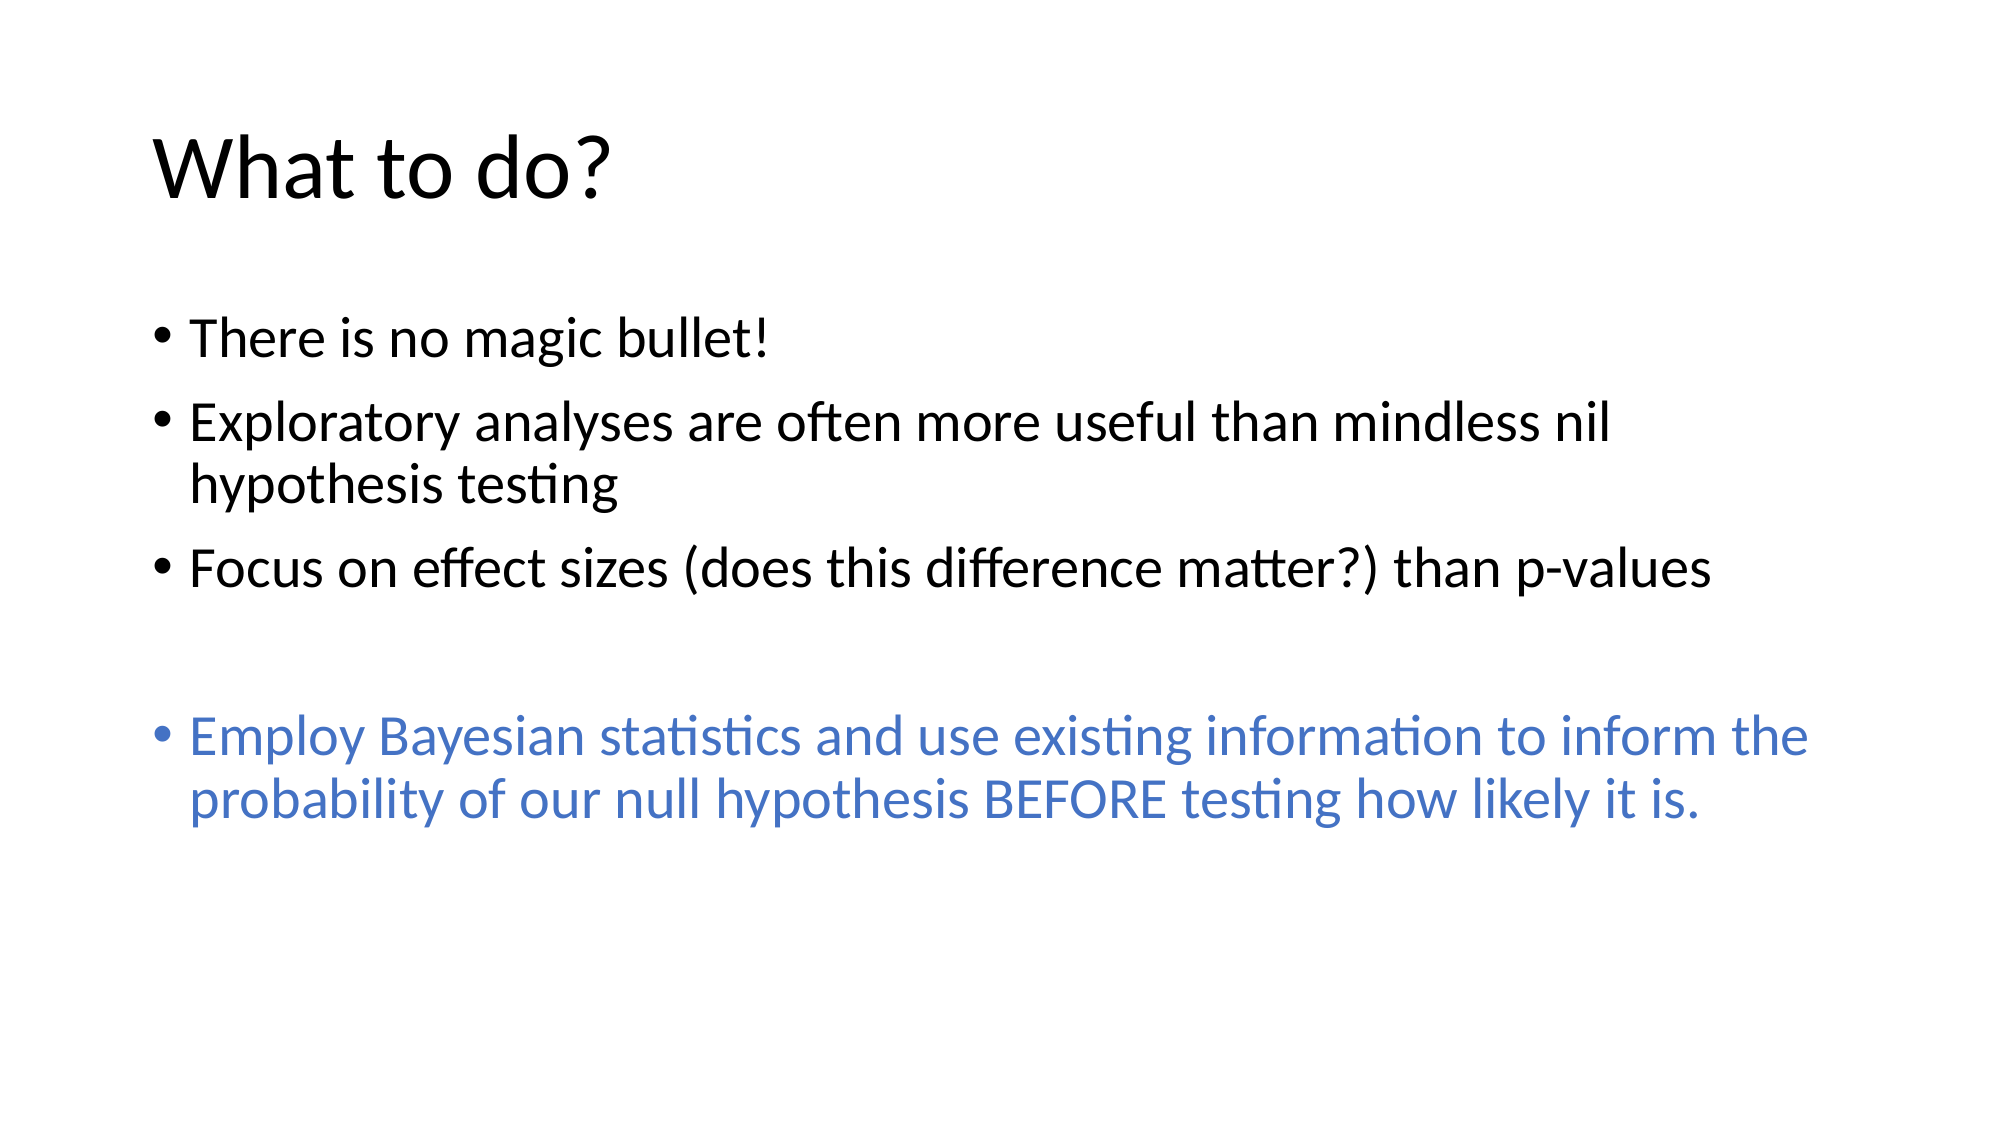

# What to do?
There is no magic bullet!
Exploratory analyses are often more useful than mindless nil hypothesis testing
Focus on effect sizes (does this difference matter?) than p-values

Employ Bayesian statistics and use existing information to inform the probability of our null hypothesis BEFORE testing how likely it is.